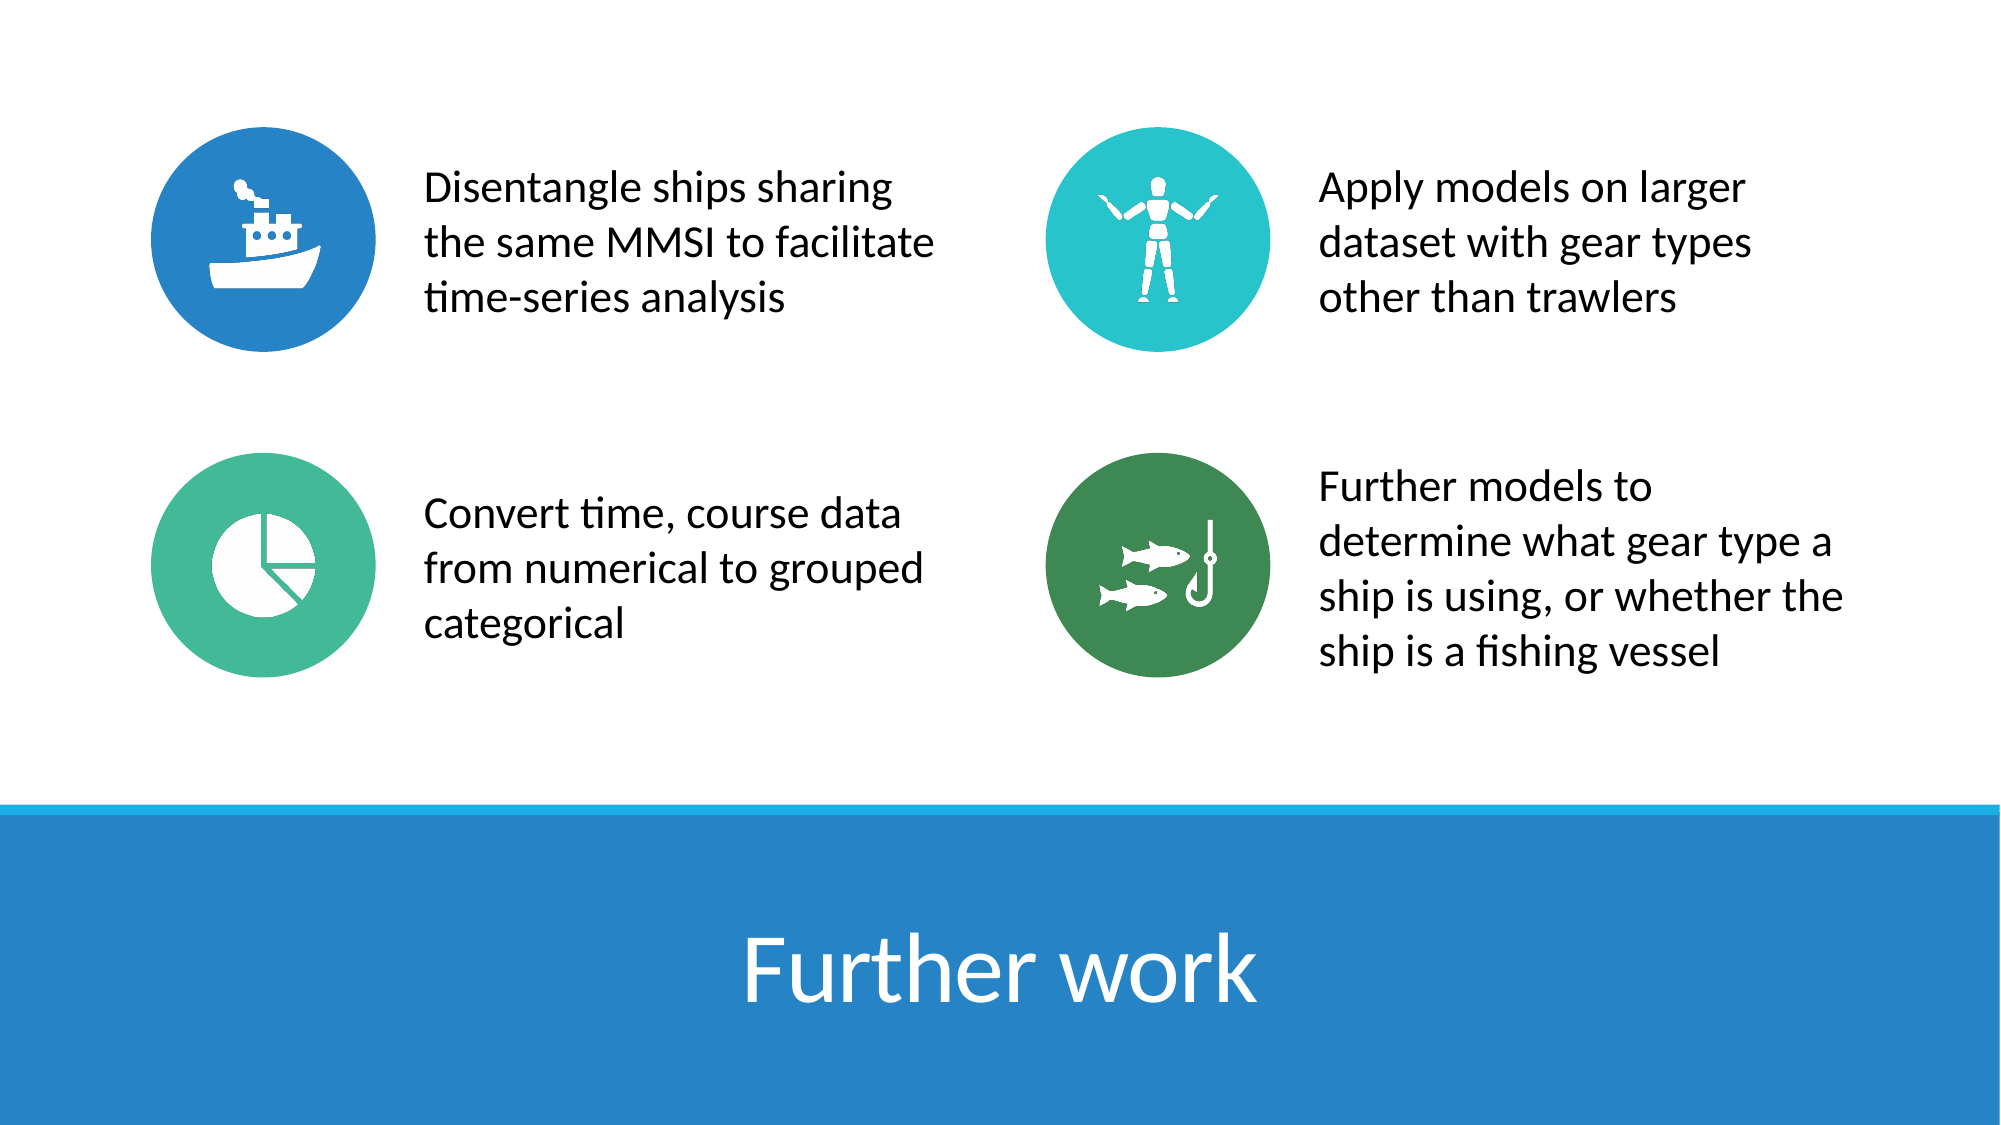

Disentangle ships sharing the same MMSI to facilitate time-series analysis
Apply models on larger dataset with gear types other than trawlers
Convert time, course data from numerical to grouped categorical
Further models to determine what gear type a ship is using, or whether the ship is a fishing vessel

# Further work